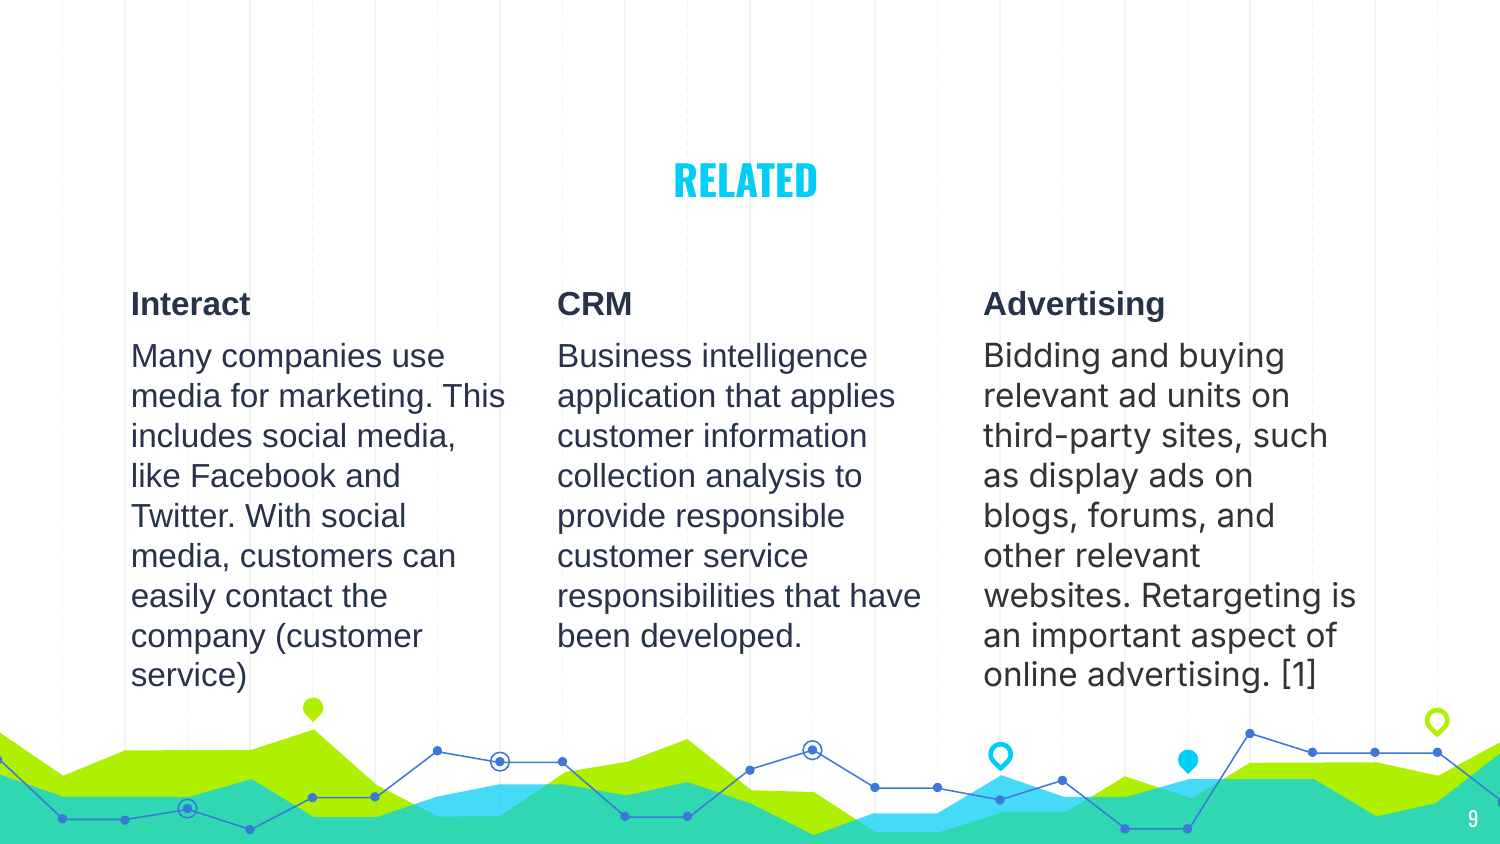

# RELATED
Interact
Many companies use media for marketing. This includes social media, like Facebook and Twitter. With social media, customers can easily contact the company (customer service)
CRM
Business intelligence application that applies customer information collection analysis to provide responsible customer service responsibilities that have been developed.
Advertising
Bidding and buying relevant ad units on third-party sites, such as display ads on blogs, forums, and other relevant websites. Retargeting is an important aspect of online advertising. [1]

9